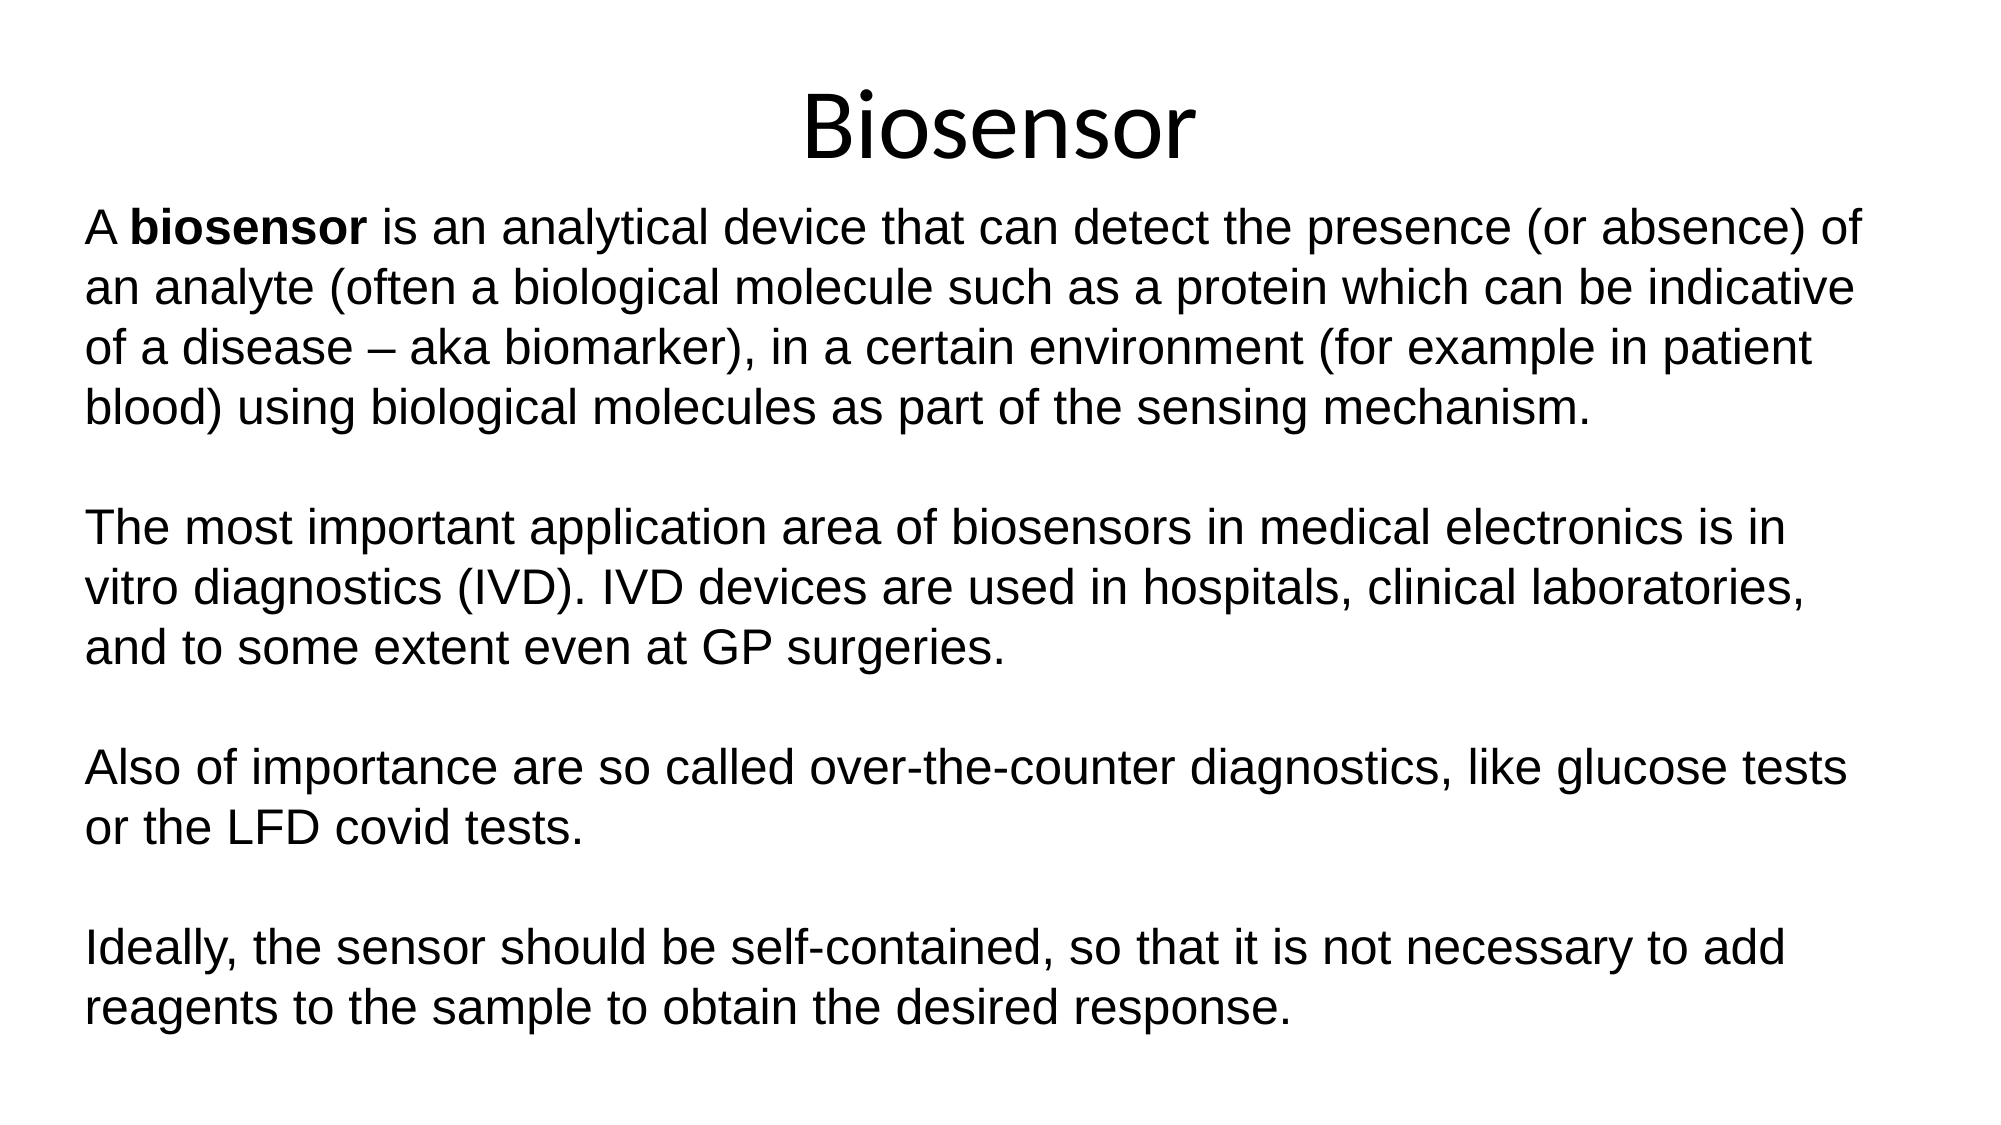

Biosensor
A biosensor is an analytical device that can detect the presence (or absence) of an analyte (often a biological molecule such as a protein which can be indicative of a disease – aka biomarker), in a certain environment (for example in patient blood) using biological molecules as part of the sensing mechanism.

The most important application area of biosensors in medical electronics is in vitro diagnostics (IVD). IVD devices are used in hospitals, clinical laboratories, and to some extent even at GP surgeries.

Also of importance are so called over-the-counter diagnostics, like glucose tests or the LFD covid tests.

Ideally, the sensor should be self-contained, so that it is not necessary to add reagents to the sample to obtain the desired response.